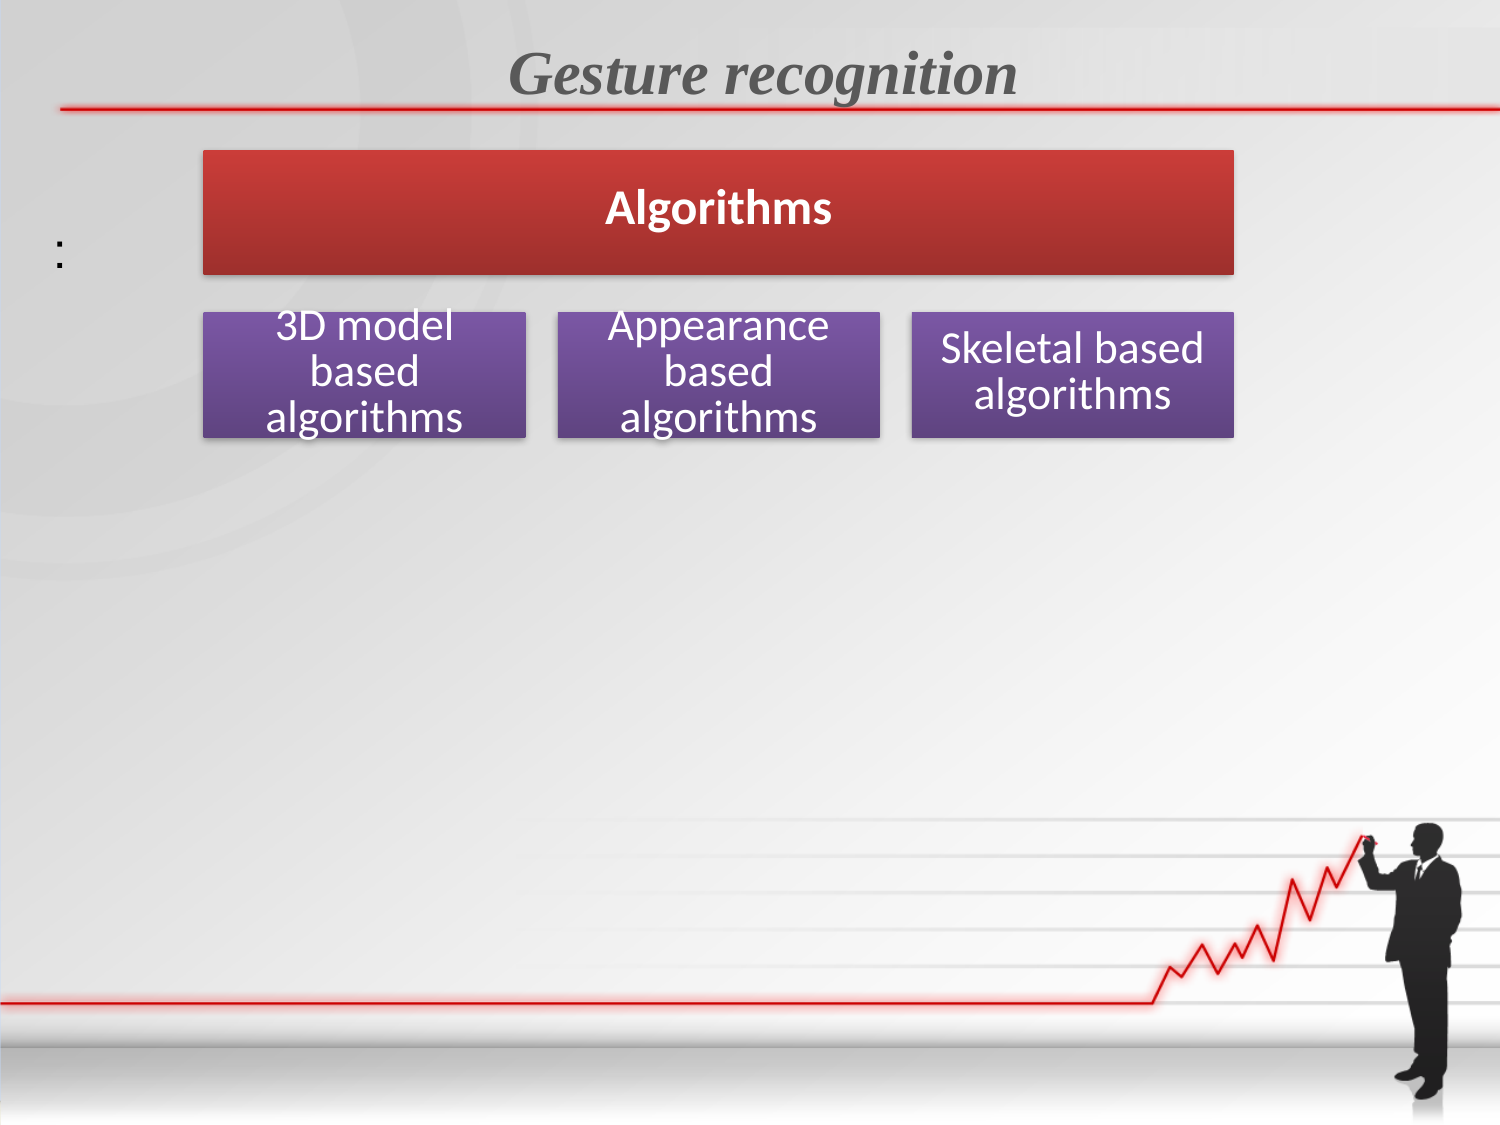

# Gesture recognition

:

Algorithms
3D model based algorithms
Appearance based algorithms
Skeletal based algorithms